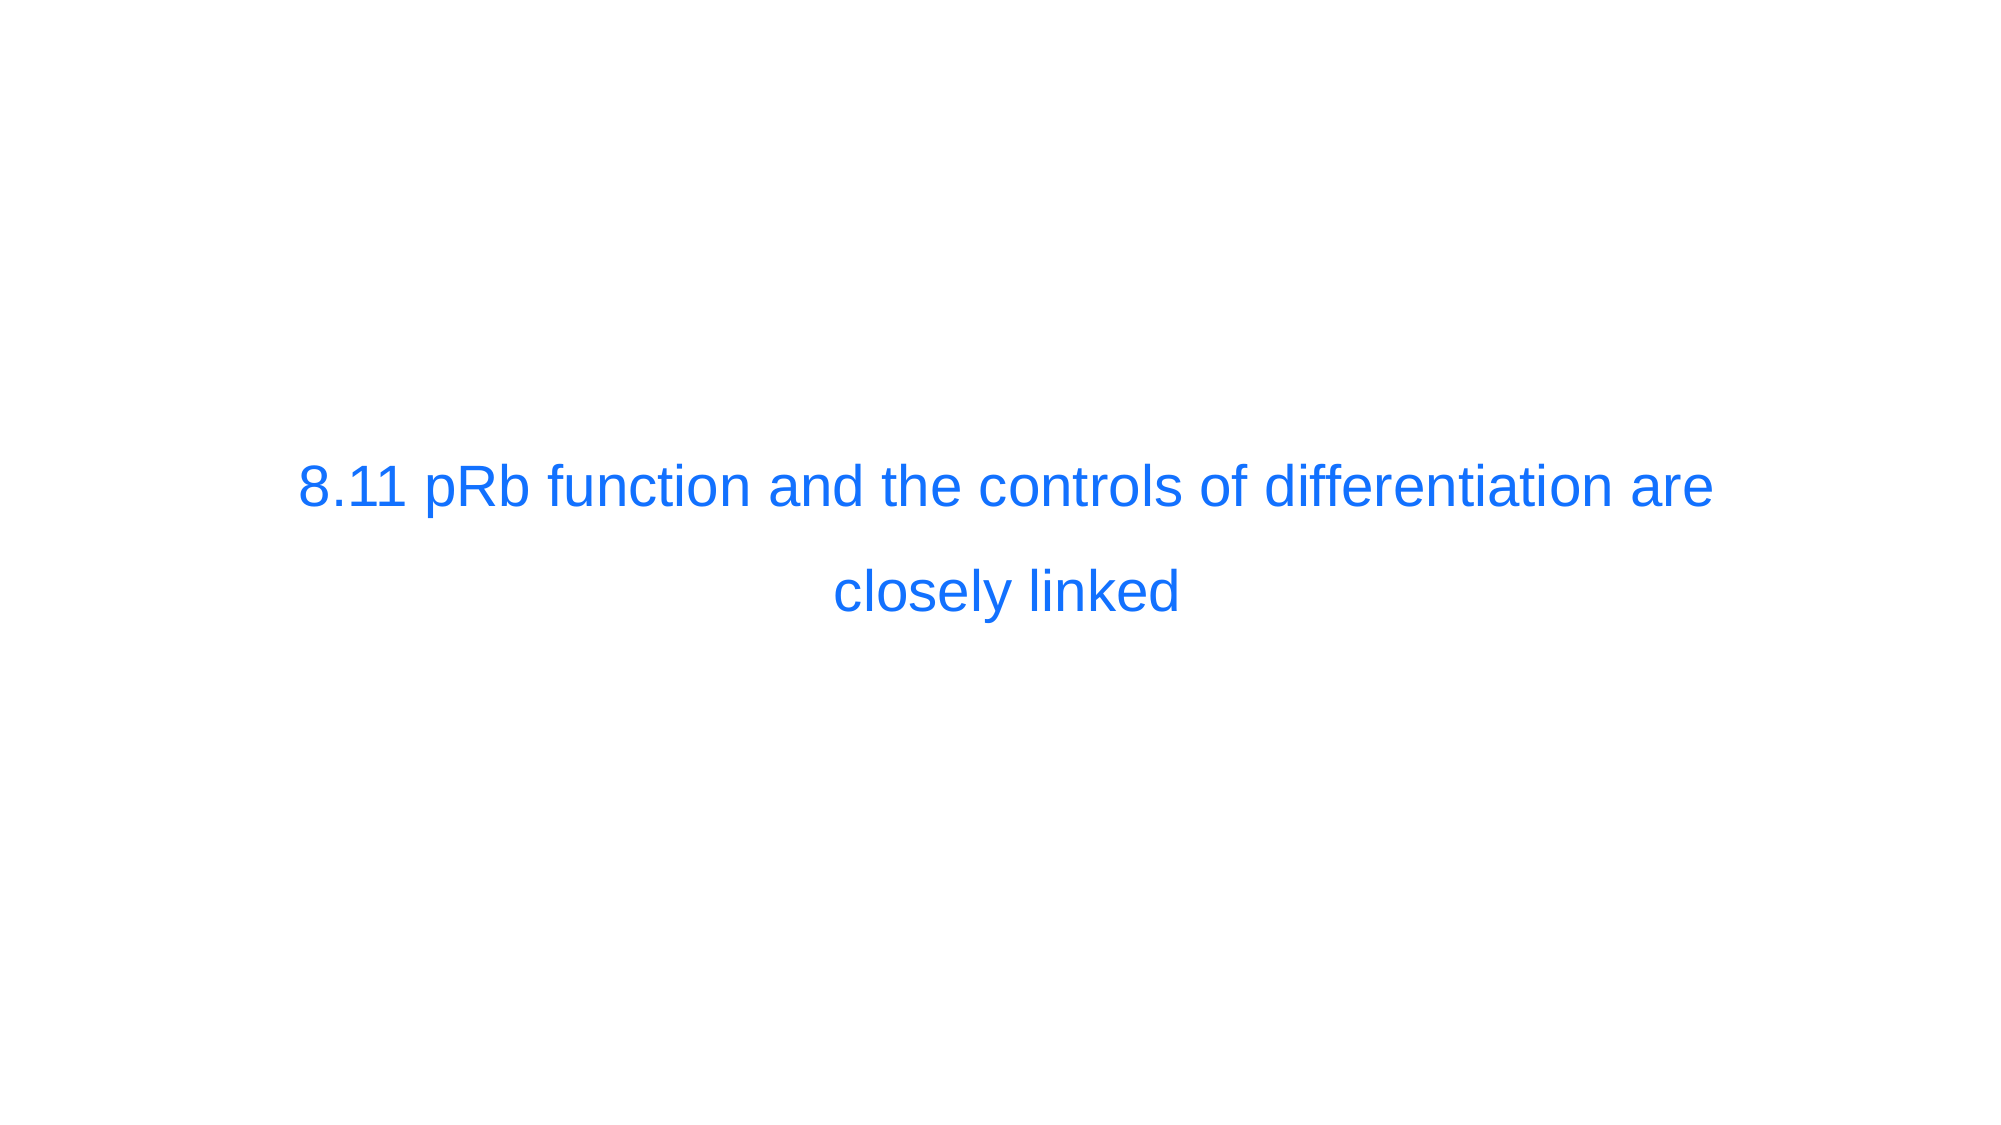

8.11 pRb function and the controls of differentiation are closely linked